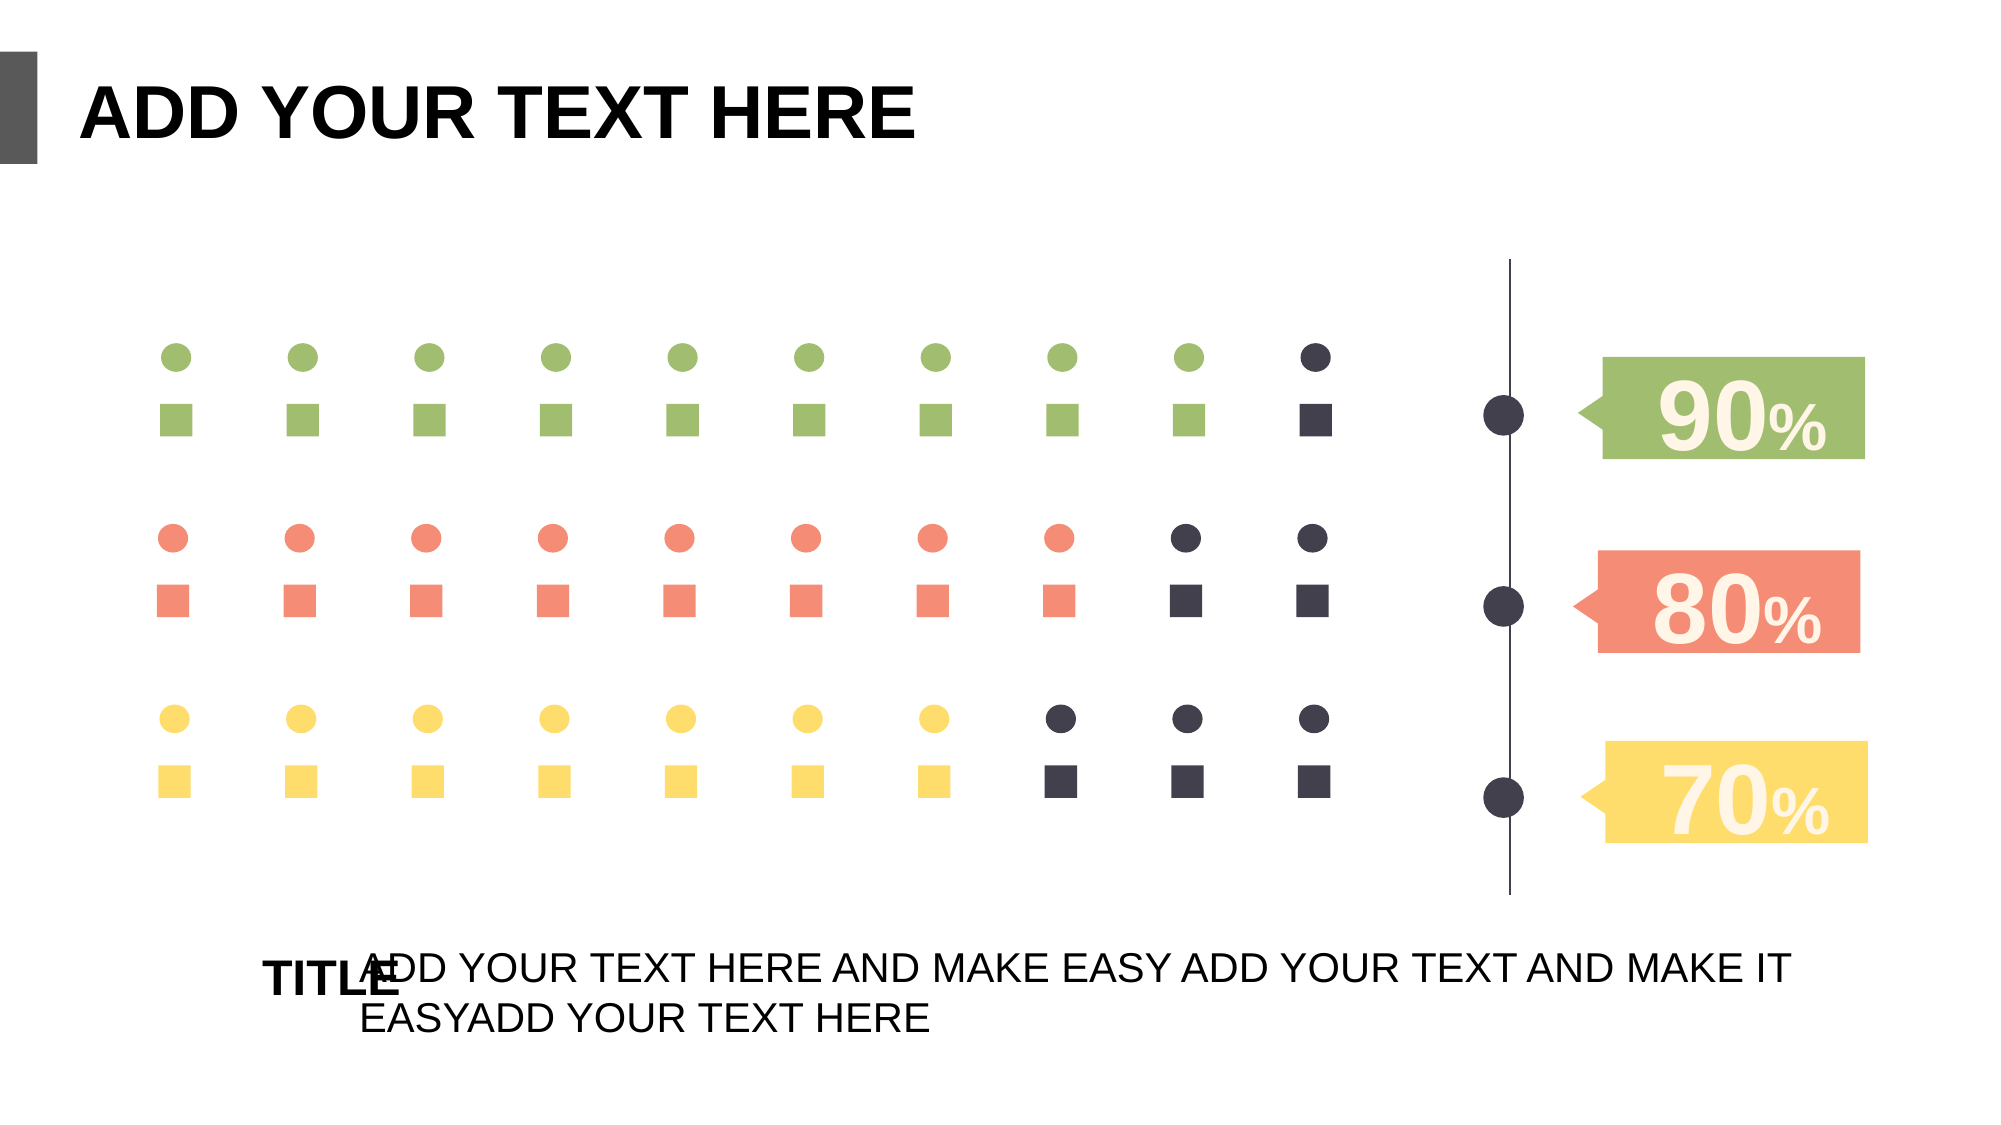

ADD YOUR TEXT HERE

90%

80%

70%

ADD YOUR TEXT HERE AND MAKE EASY ADD YOUR TEXT AND MAKE IT EASYADD YOUR TEXT HERE

TITLE